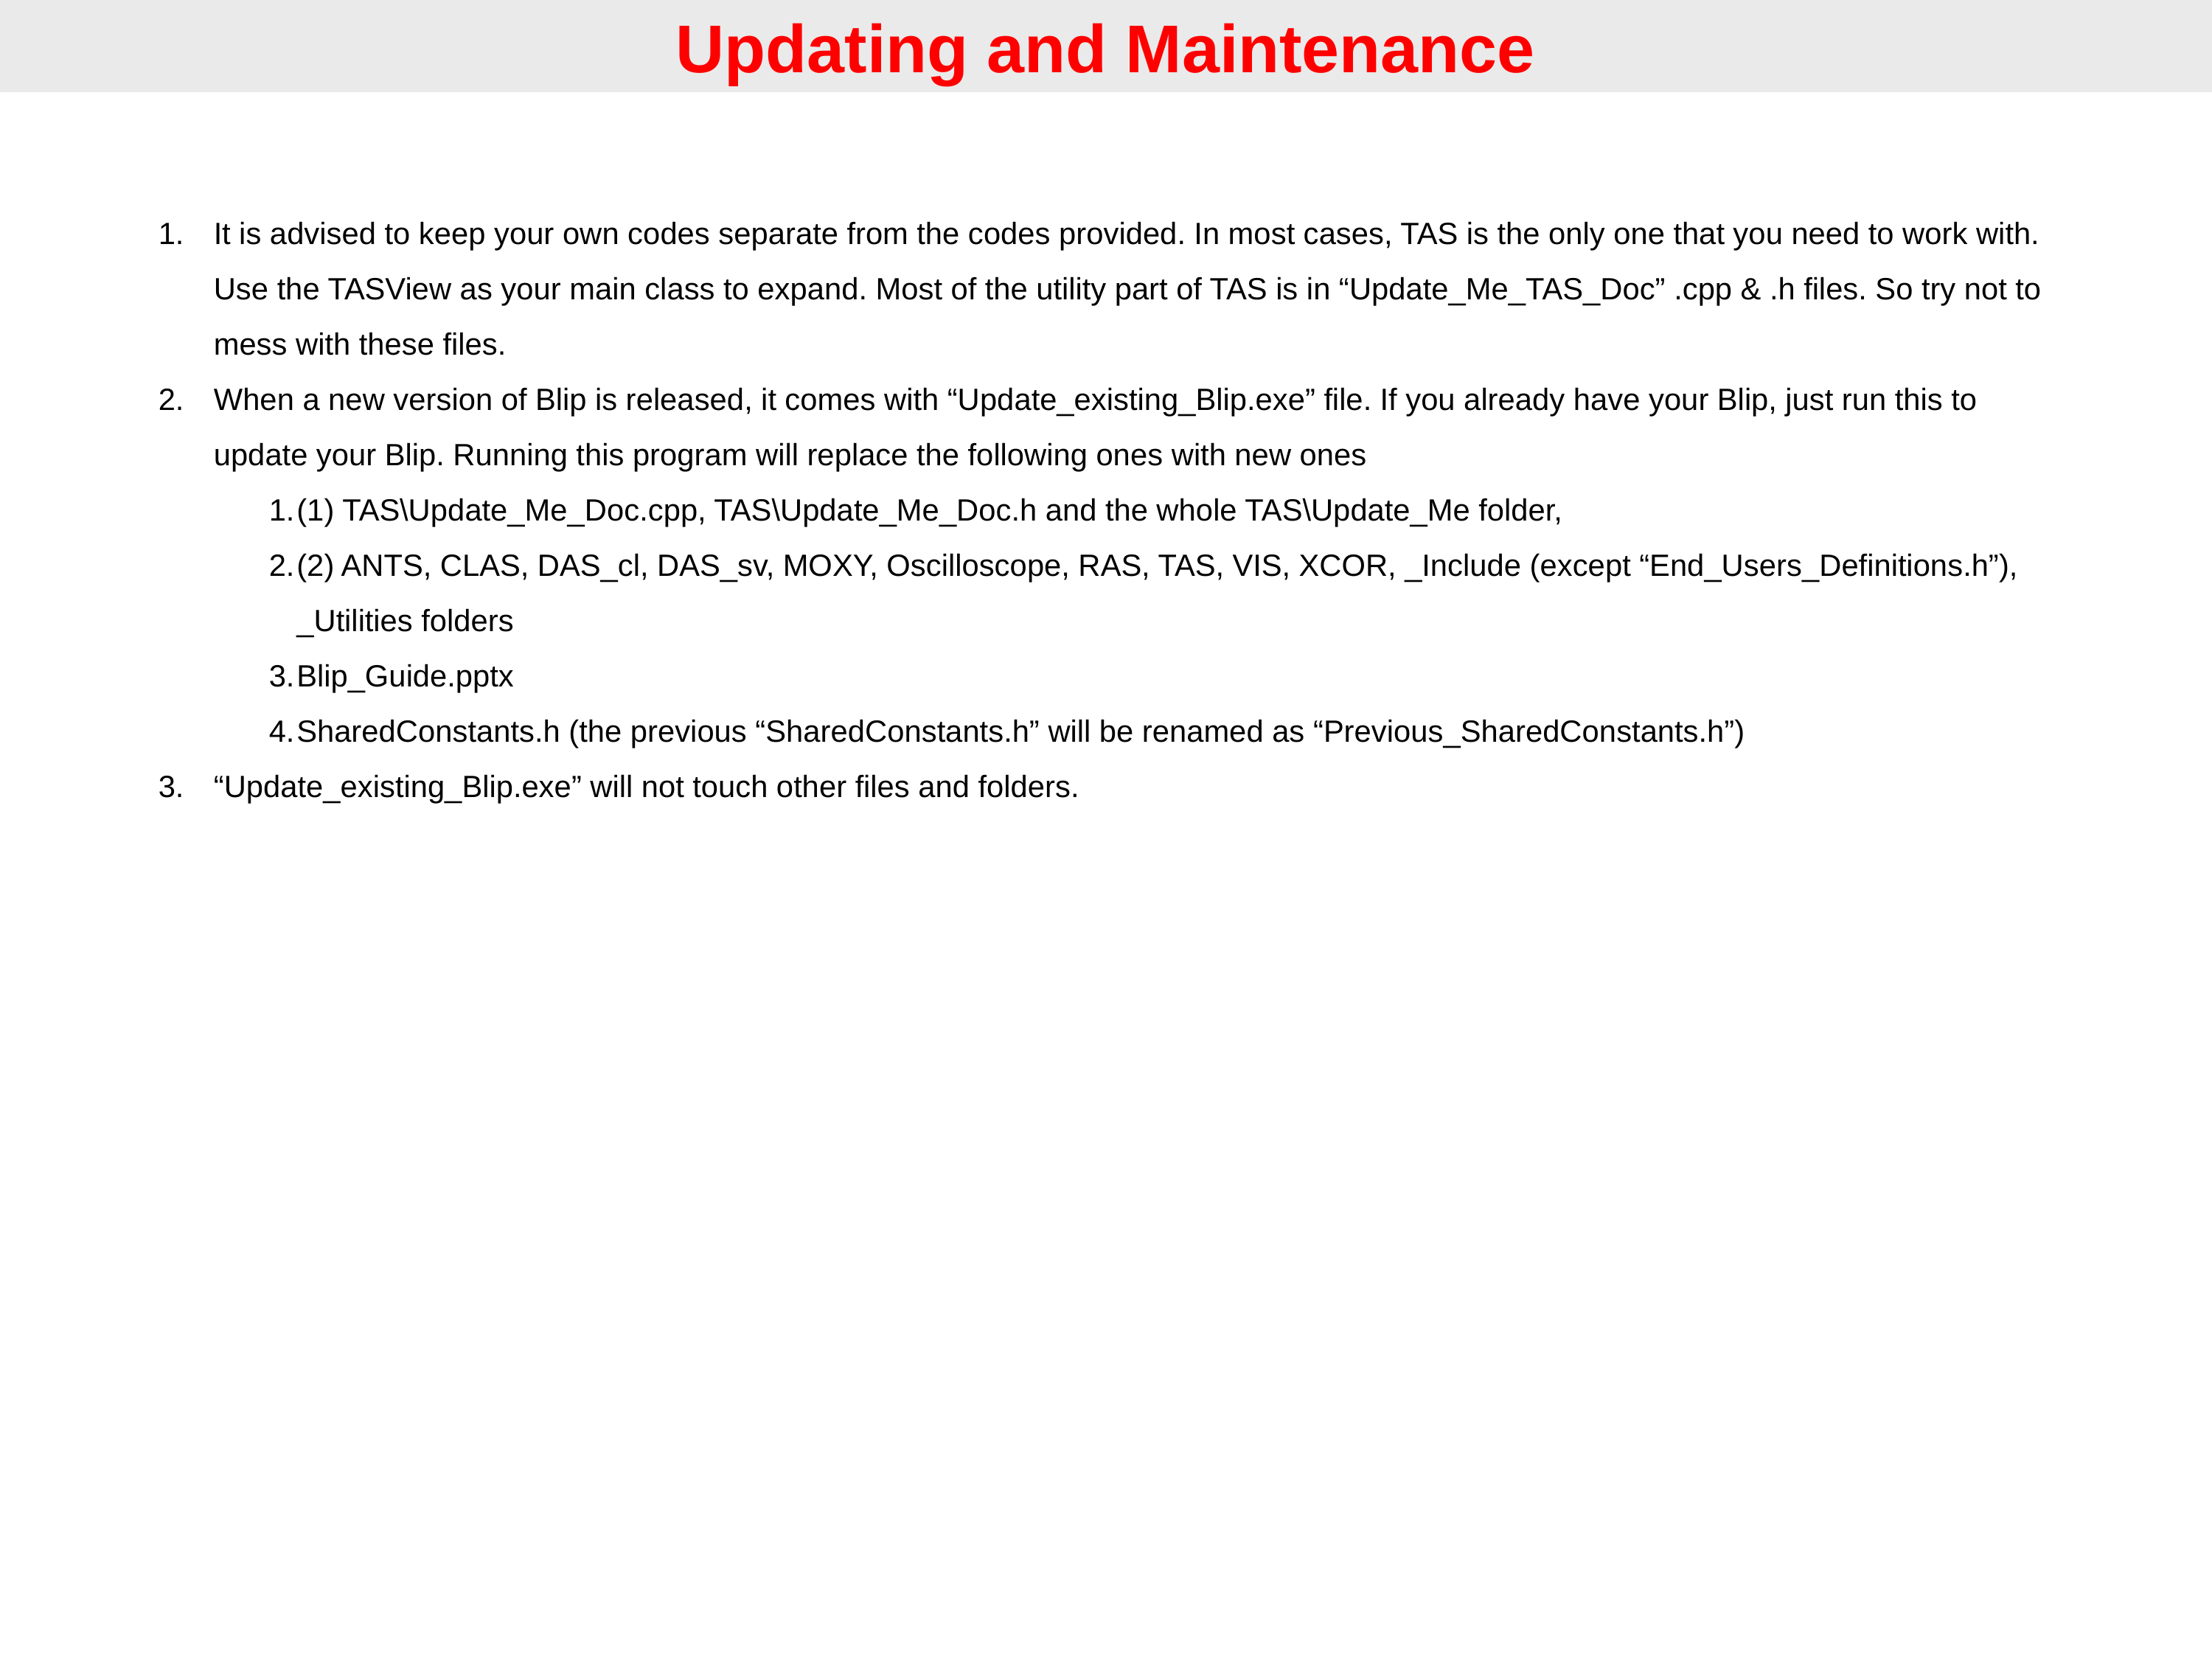

Updating and Maintenance

It is advised to keep your own codes separate from the codes provided. In most cases, TAS is the only one that you need to work with. Use the TASView as your main class to expand. Most of the utility part of TAS is in “Update_Me_TAS_Doc” .cpp & .h files. So try not to mess with these files.
When a new version of Blip is released, it comes with “Update_existing_Blip.exe” file. If you already have your Blip, just run this to update your Blip. Running this program will replace the following ones with new ones
(1) TAS\Update_Me_Doc.cpp, TAS\Update_Me_Doc.h and the whole TAS\Update_Me folder,
(2) ANTS, CLAS, DAS_cl, DAS_sv, MOXY, Oscilloscope, RAS, TAS, VIS, XCOR, _Include (except “End_Users_Definitions.h”), _Utilities folders
Blip_Guide.pptx
SharedConstants.h (the previous “SharedConstants.h” will be renamed as “Previous_SharedConstants.h”)
“Update_existing_Blip.exe” will not touch other files and folders.